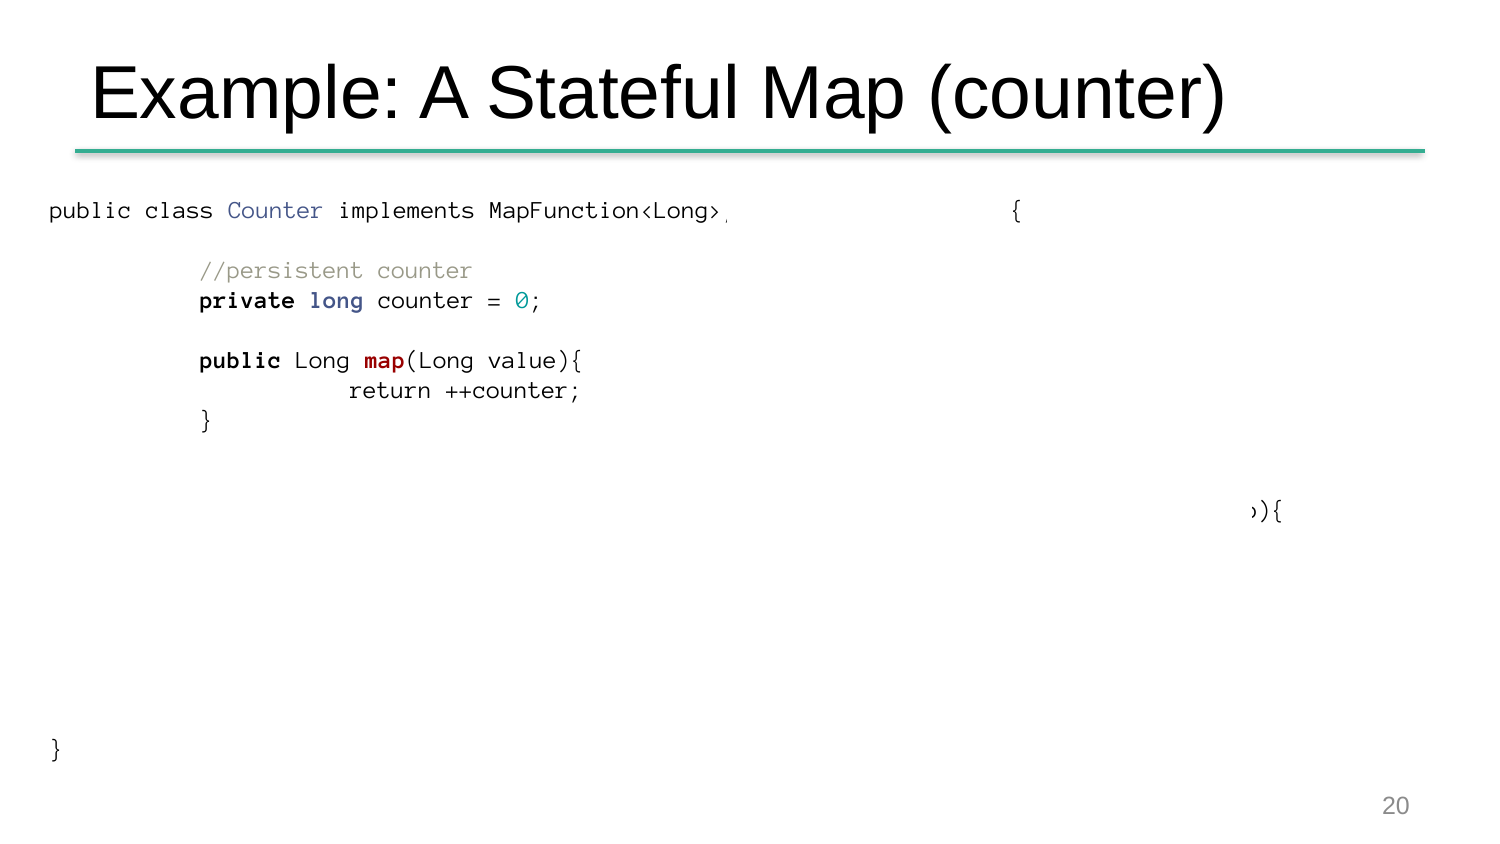

# Example: A Stateful Map (counter)
public class Counter implements MapFunction<Long>, Checkpointed<Long> {
	//persistent counter
	private long counter = 0;
	public Long map(Long value){
		return ++counter;
	}
	// regularly persists state during normal operation
	public Serializable snapshotState(long checkpointId, long checkpointTimestamp){
		return new Long(counter);
	}
	// restores state on recovery from failure
	public void restoreState(Serializable state){
		counter = (Long) state;
	}
}

20